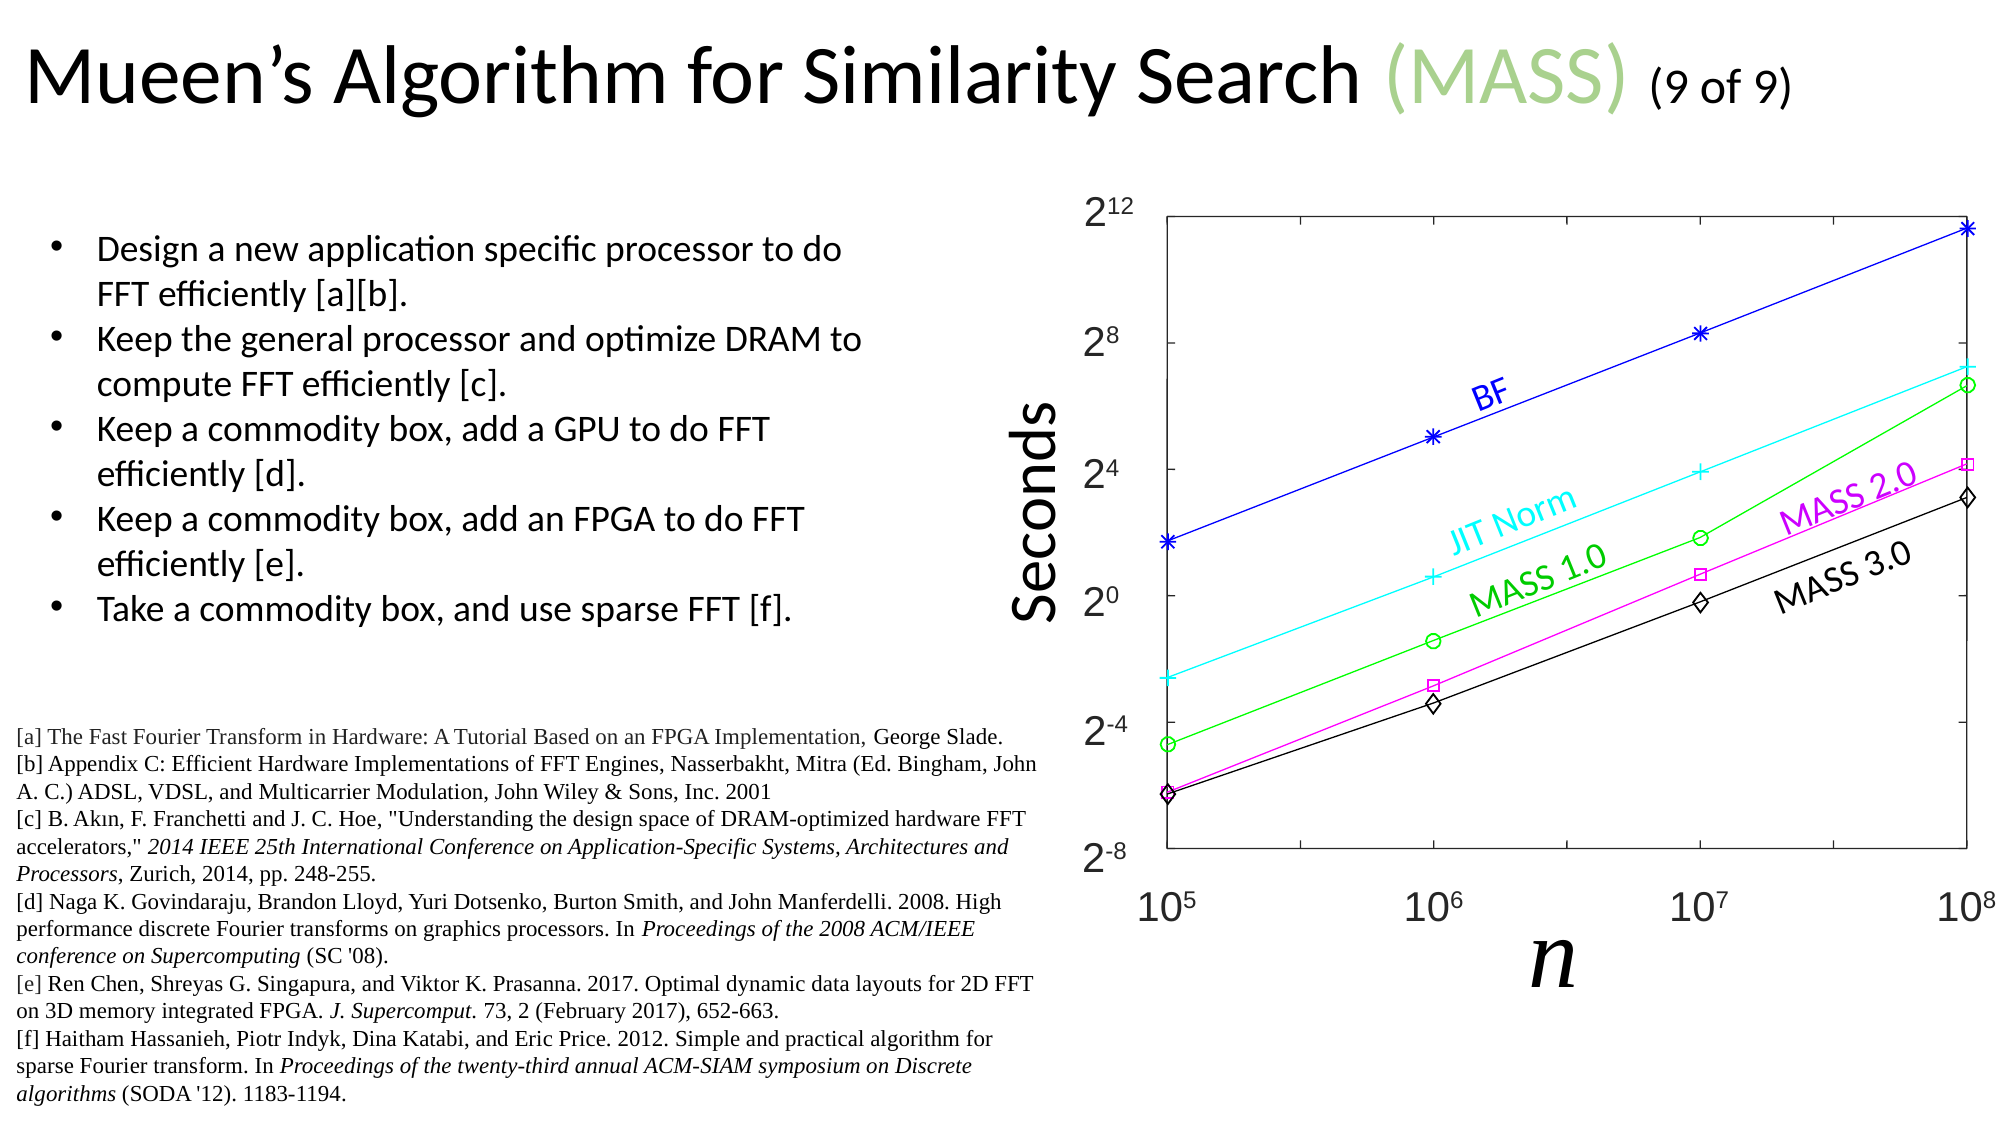

Mueen’s Algorithm for Similarity Search (MASS) (9 of 9)
212

28

24

Seconds

20

2-4

2-8

105
106
n
107
108
BF
MASS 2.0
JIT Norm
MASS 3.0
MASS 1.0
Design a new application specific processor to do FFT efficiently [a][b].
Keep the general processor and optimize DRAM to compute FFT efficiently [c].
Keep a commodity box, add a GPU to do FFT efficiently [d].
Keep a commodity box, add an FPGA to do FFT efficiently [e].
Take a commodity box, and use sparse FFT [f].
[a] The Fast Fourier Transform in Hardware: A Tutorial Based on an FPGA Implementation, George Slade.
[b] Appendix C: Efficient Hardware Implementations of FFT Engines, Nasserbakht, Mitra (Ed. Bingham, John A. C.) ADSL, VDSL, and Multicarrier Modulation, John Wiley & Sons, Inc. 2001
[c] B. Akın, F. Franchetti and J. C. Hoe, "Understanding the design space of DRAM-optimized hardware FFT accelerators," 2014 IEEE 25th International Conference on Application-Specific Systems, Architectures and Processors, Zurich, 2014, pp. 248-255.
[d] Naga K. Govindaraju, Brandon Lloyd, Yuri Dotsenko, Burton Smith, and John Manferdelli. 2008. High performance discrete Fourier transforms on graphics processors. In Proceedings of the 2008 ACM/IEEE conference on Supercomputing (SC '08).
[e] Ren Chen, Shreyas G. Singapura, and Viktor K. Prasanna. 2017. Optimal dynamic data layouts for 2D FFT on 3D memory integrated FPGA. J. Supercomput. 73, 2 (February 2017), 652-663.
[f] Haitham Hassanieh, Piotr Indyk, Dina Katabi, and Eric Price. 2012. Simple and practical algorithm for sparse Fourier transform. In Proceedings of the twenty-third annual ACM-SIAM symposium on Discrete algorithms (SODA '12). 1183-1194.